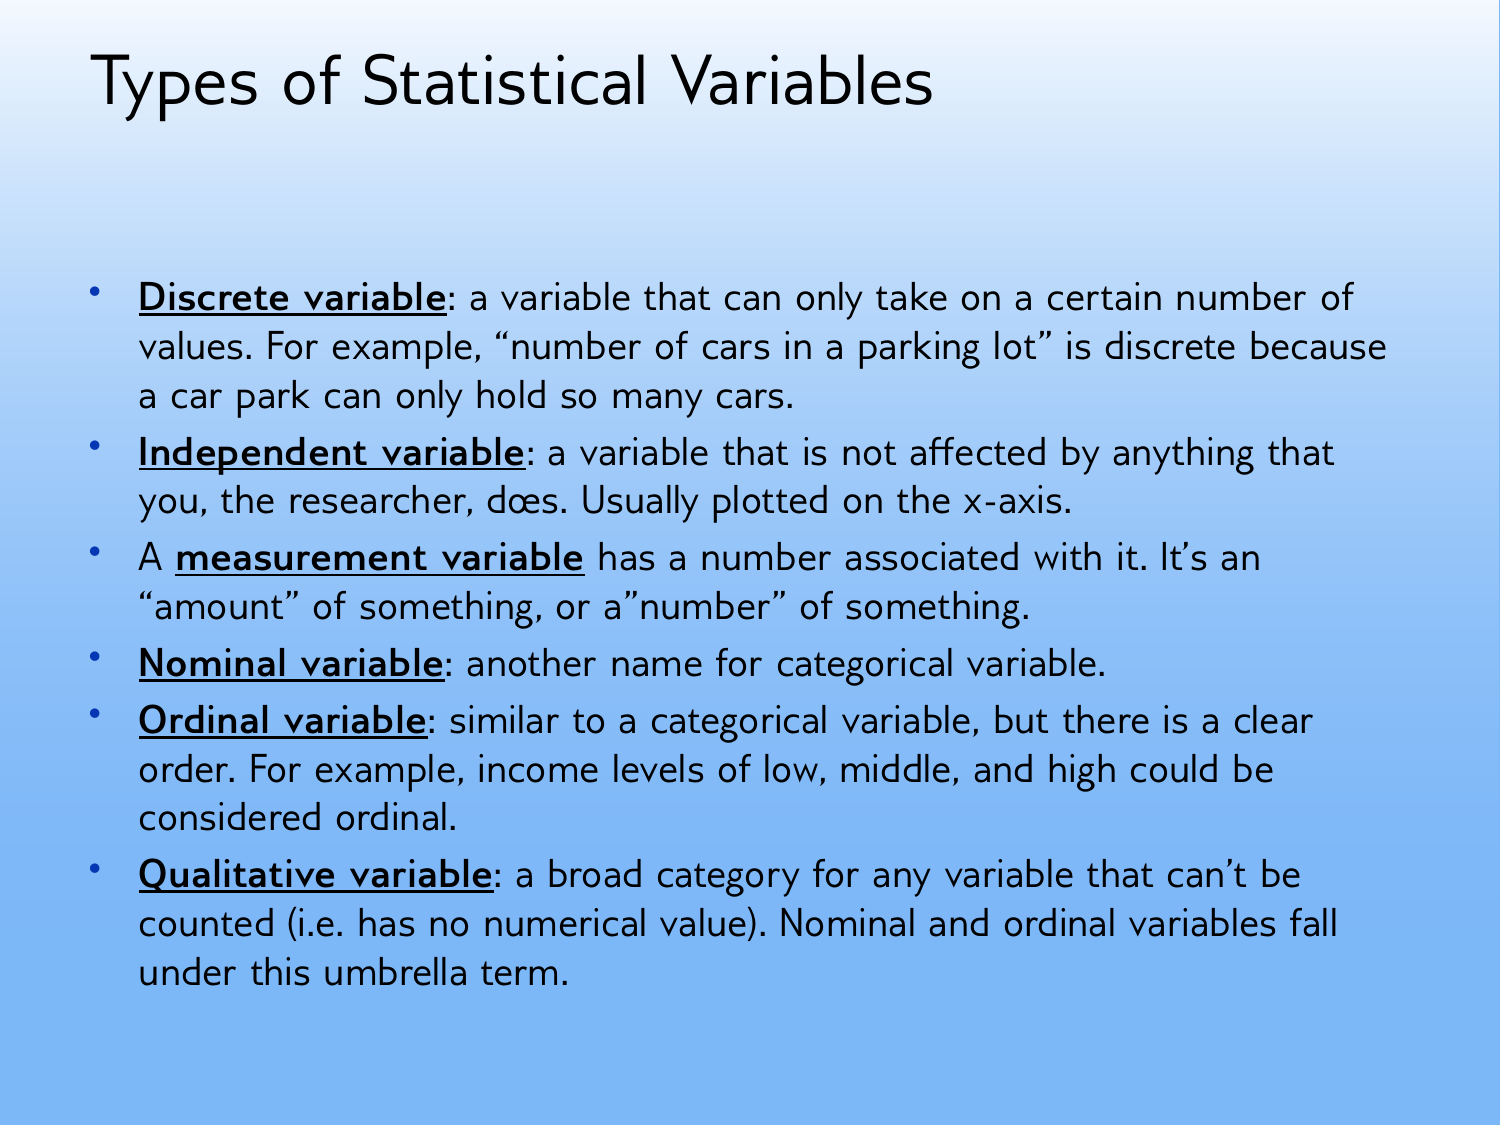

# Types of Statistical Variables
Discrete variable: a variable that can only take on a certain number of values. For example, “number of cars in a parking lot” is discrete because a car park can only hold so many cars.
Independent variable: a variable that is not affected by anything that you, the researcher, does. Usually plotted on the x-axis.
A measurement variable has a number associated with it. It’s an “amount” of something, or a”number” of something.
Nominal variable: another name for categorical variable.
Ordinal variable: similar to a categorical variable, but there is a clear order. For example, income levels of low, middle, and high could be considered ordinal.
Qualitative variable: a broad category for any variable that can’t be counted (i.e. has no numerical value). Nominal and ordinal variables fall under this umbrella term.